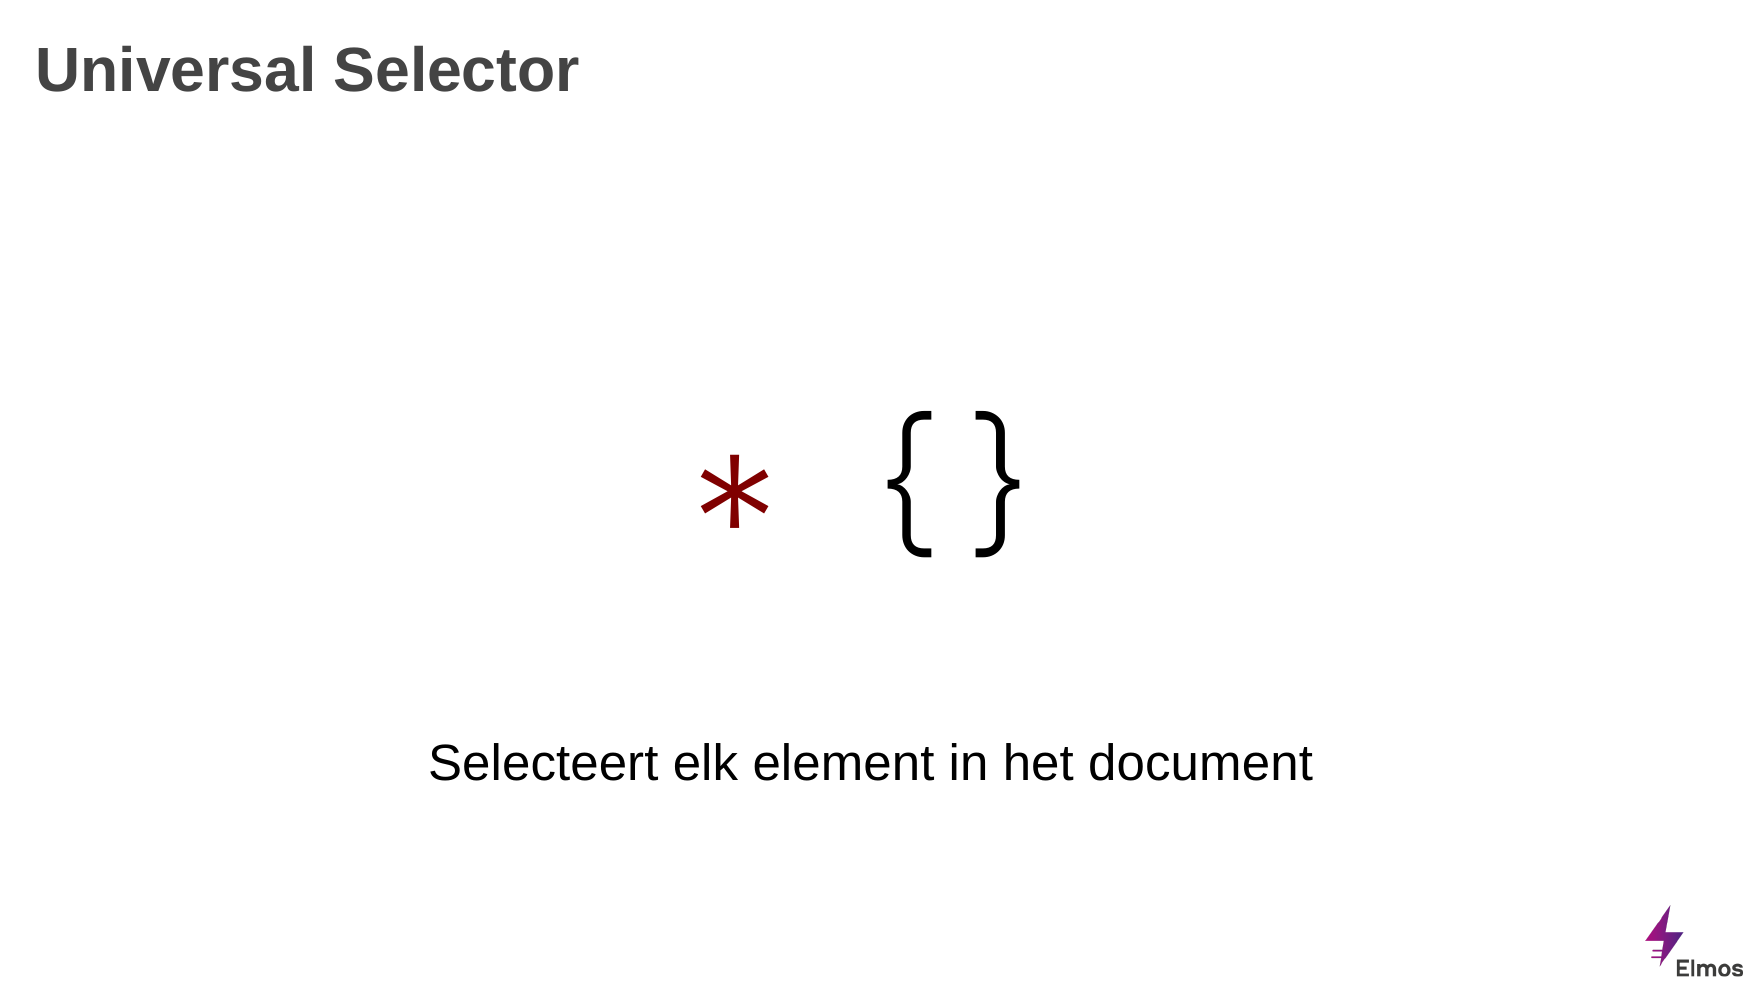

# Universal Selector

* {}
Selecteert elk element in het document